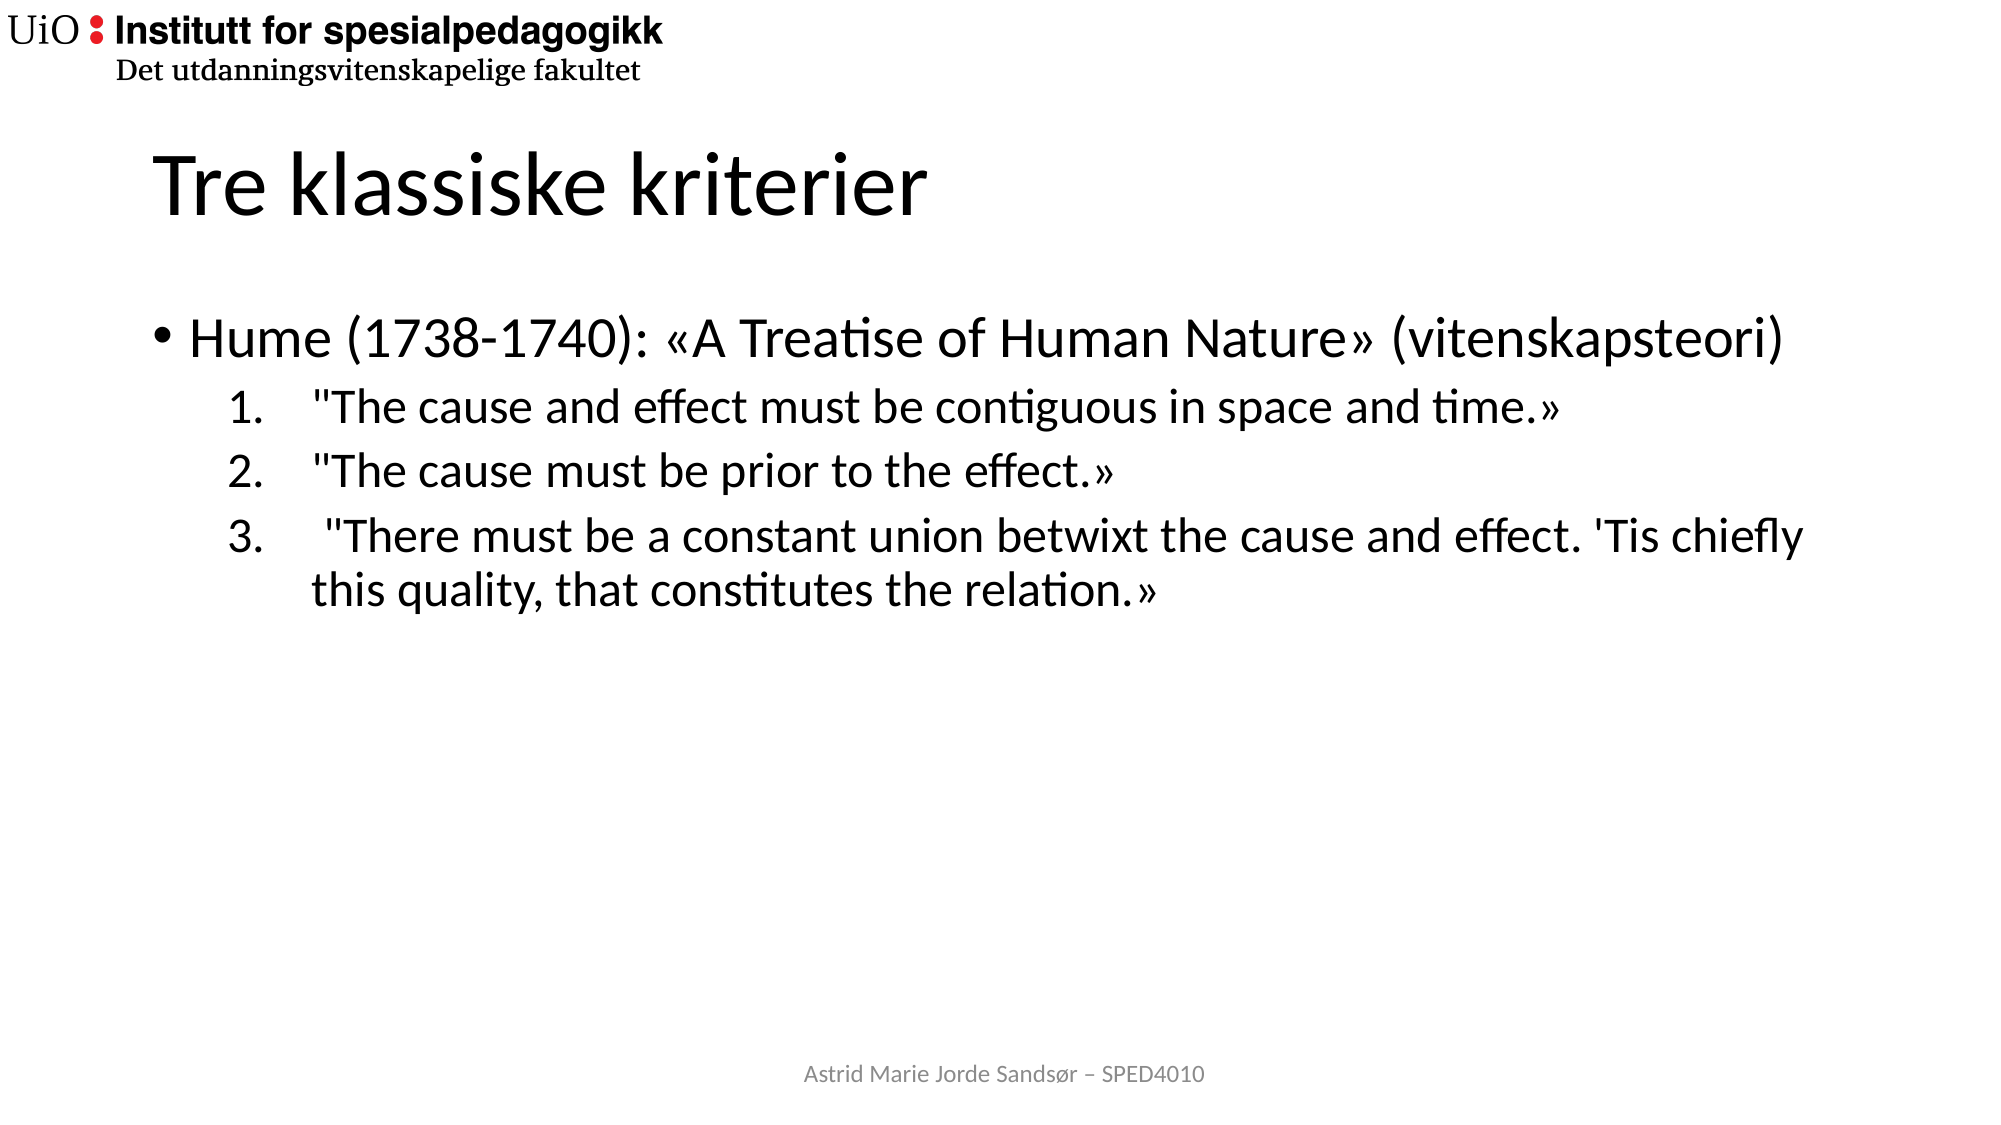

# Tre klassiske kriterier
Hume (1738-1740): «A Treatise of Human Nature» (vitenskapsteori)
"The cause and effect must be contiguous in space and time.»
"The cause must be prior to the effect.»
 "There must be a constant union betwixt the cause and effect. 'Tis chiefly this quality, that constitutes the relation.»

Astrid Marie Jorde Sandsør – SPED4010